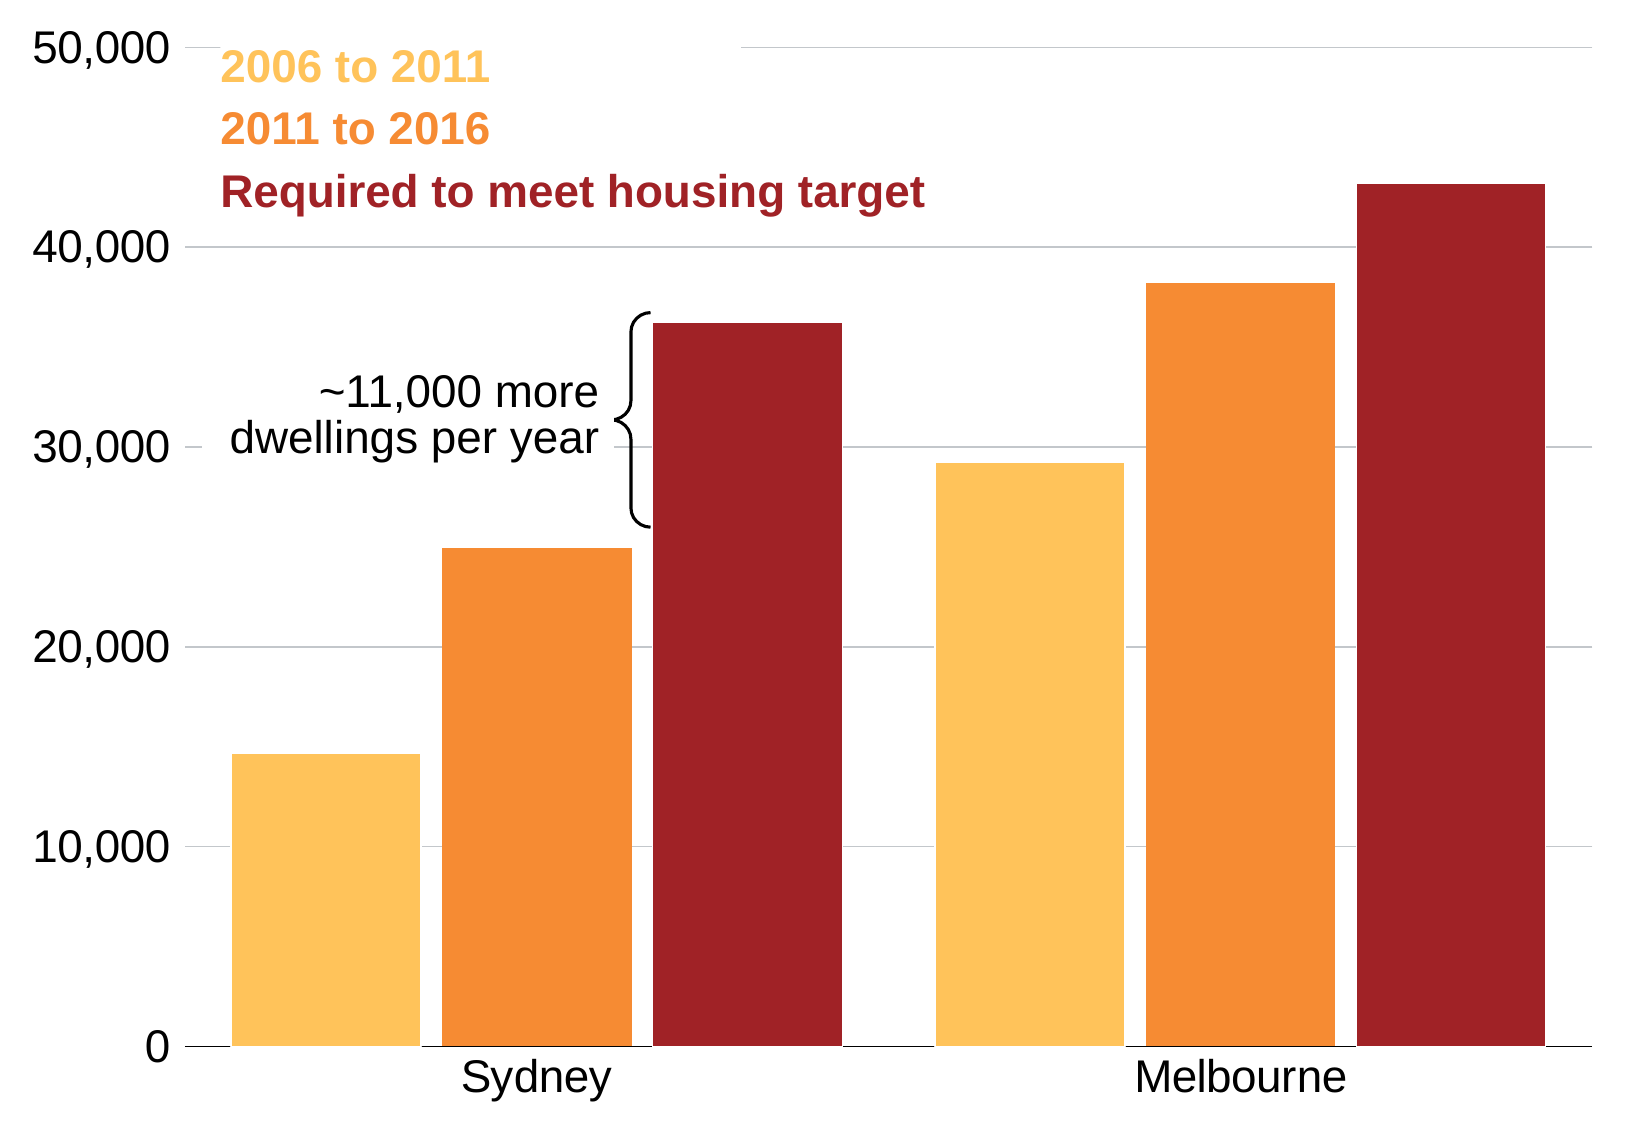

### Chart

| Category | 2006-2016 dwellings built per year | 2011-2016 dwellings built per year | Dwellings required per year to reach housing target |
|---|---|---|---|
| Sydney | 14694.812326528272 | 24960.8 | 36250.0 |
| Melbourne | 29264.914003739414 | 38236.2 | 43193.25142857143 |
2006 to 2011
2011 to 2016
Required to meet housing target

~11,000 more dwellings per year